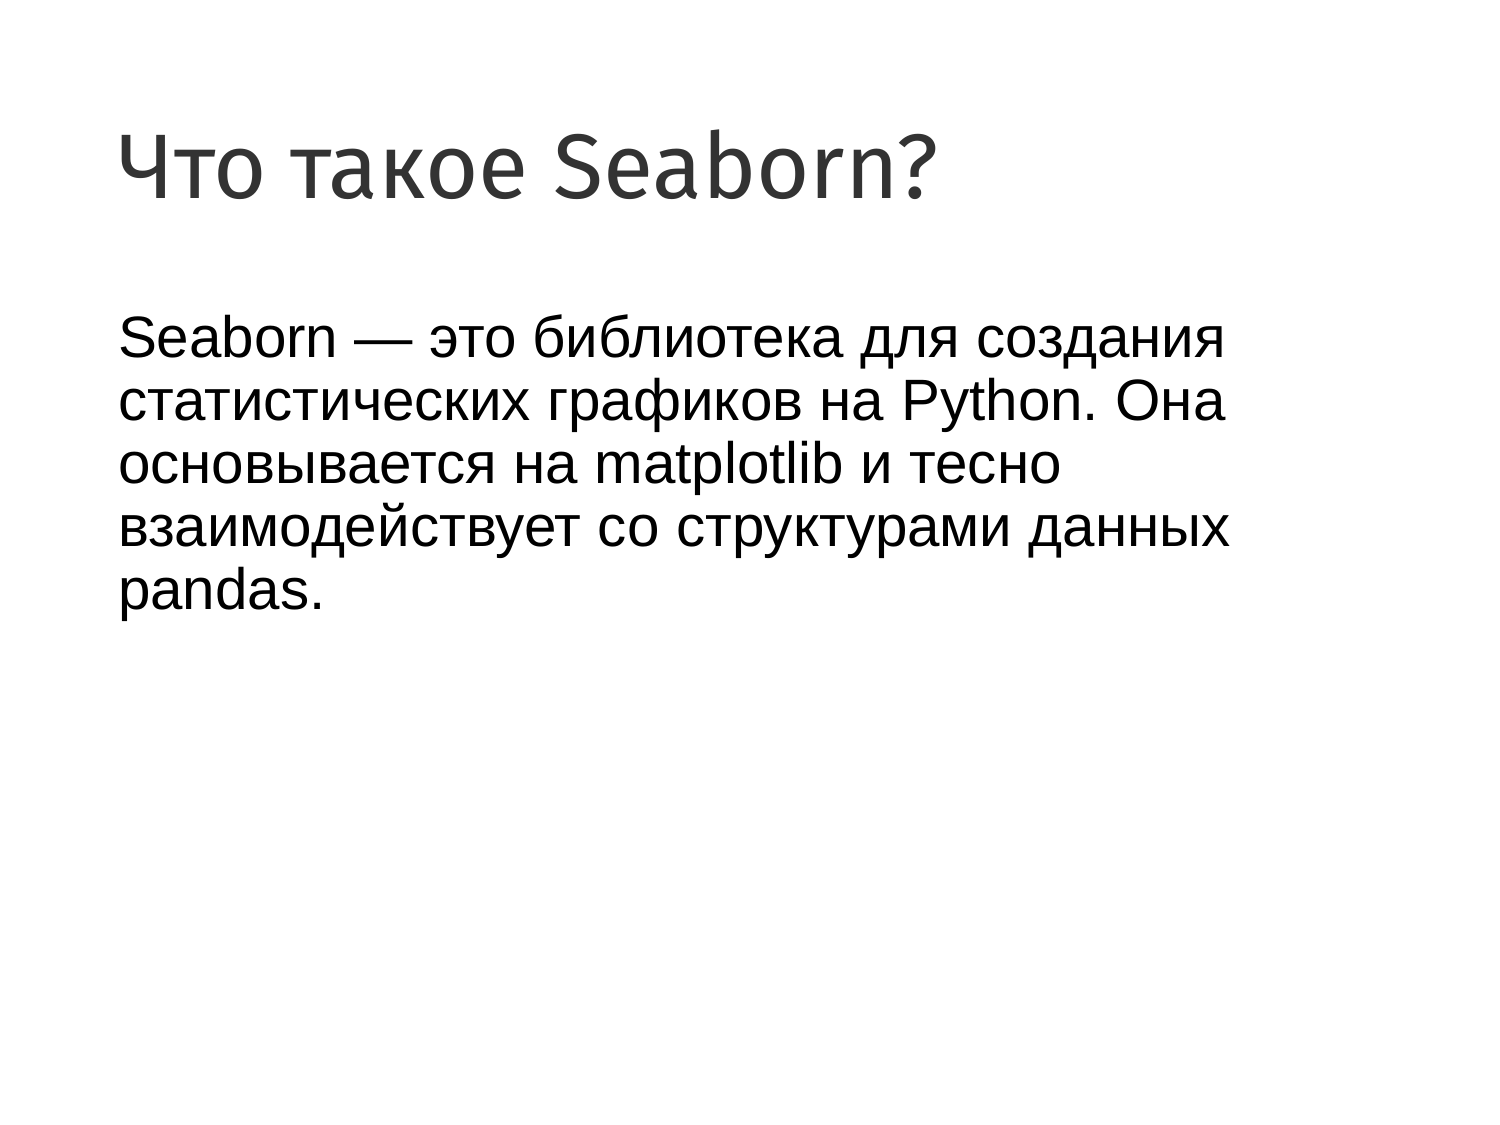

# Что такое Seaborn?
Seaborn — это библиотека для создания статистических графиков на Python. Она основывается на matplotlib и тесно взаимодействует со структурами данных pandas.